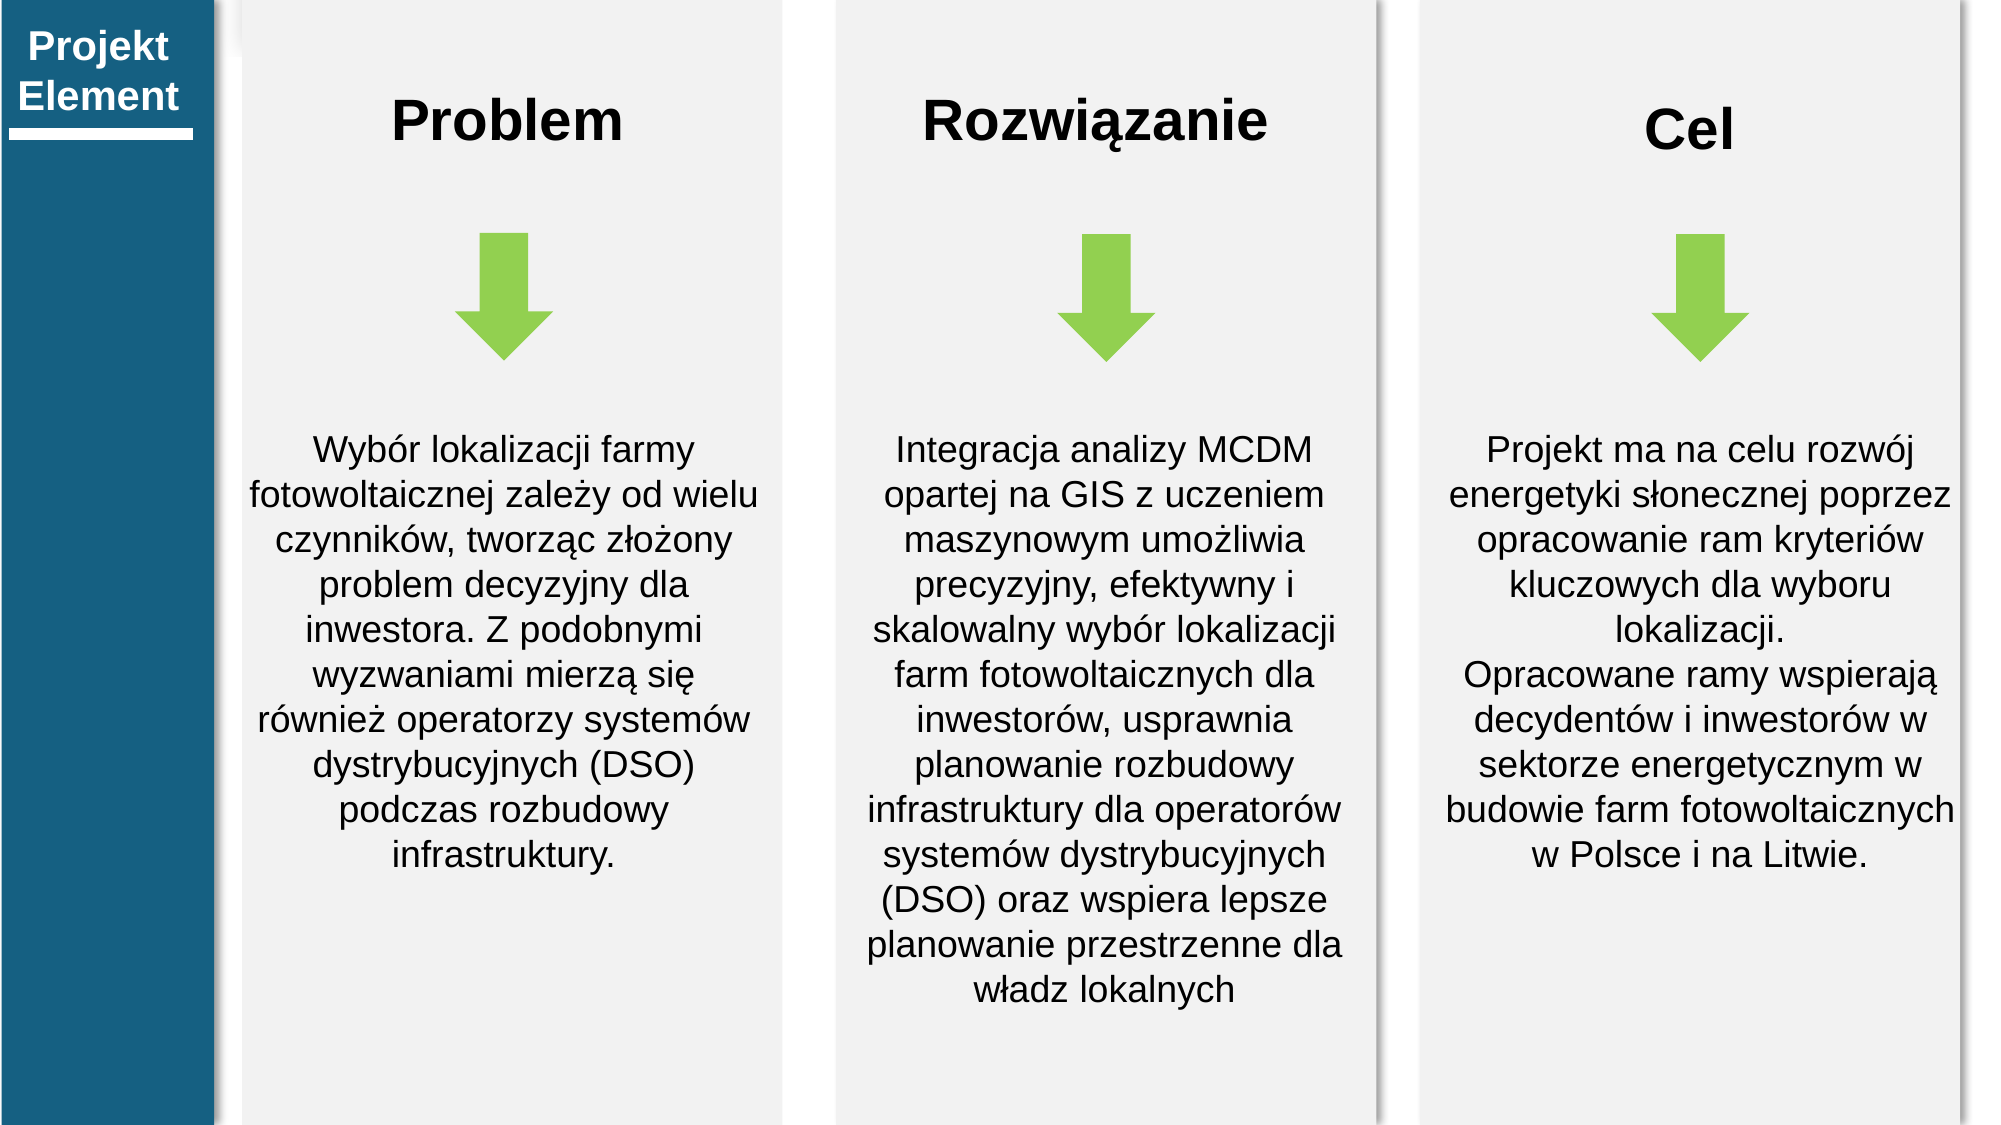

Projekt
Element

Problem

Wybór lokalizacji farmy fotowoltaicznej zależy od wielu czynników, tworząc złożony problem decyzyjny dla inwestora. Z podobnymi wyzwaniami mierzą się również operatorzy systemów dystrybucyjnych (DSO) podczas rozbudowy infrastruktury.

Integracja analizy MCDM opartej na GIS z uczeniem maszynowym umożliwia precyzyjny, efektywny i skalowalny wybór lokalizacji farm fotowoltaicznych dla inwestorów, usprawnia planowanie rozbudowy infrastruktury dla operatorów systemów dystrybucyjnych (DSO) oraz wspiera lepsze planowanie przestrzenne dla władz lokalnych
Rozwiązanie

Projekt ma na celu rozwój energetyki słonecznej poprzez opracowanie ram kryteriów kluczowych dla wyboru lokalizacji.
Opracowane ramy wspierają decydentów i inwestorów w sektorze energetycznym w budowie farm fotowoltaicznych w Polsce i na Litwie.
Cel